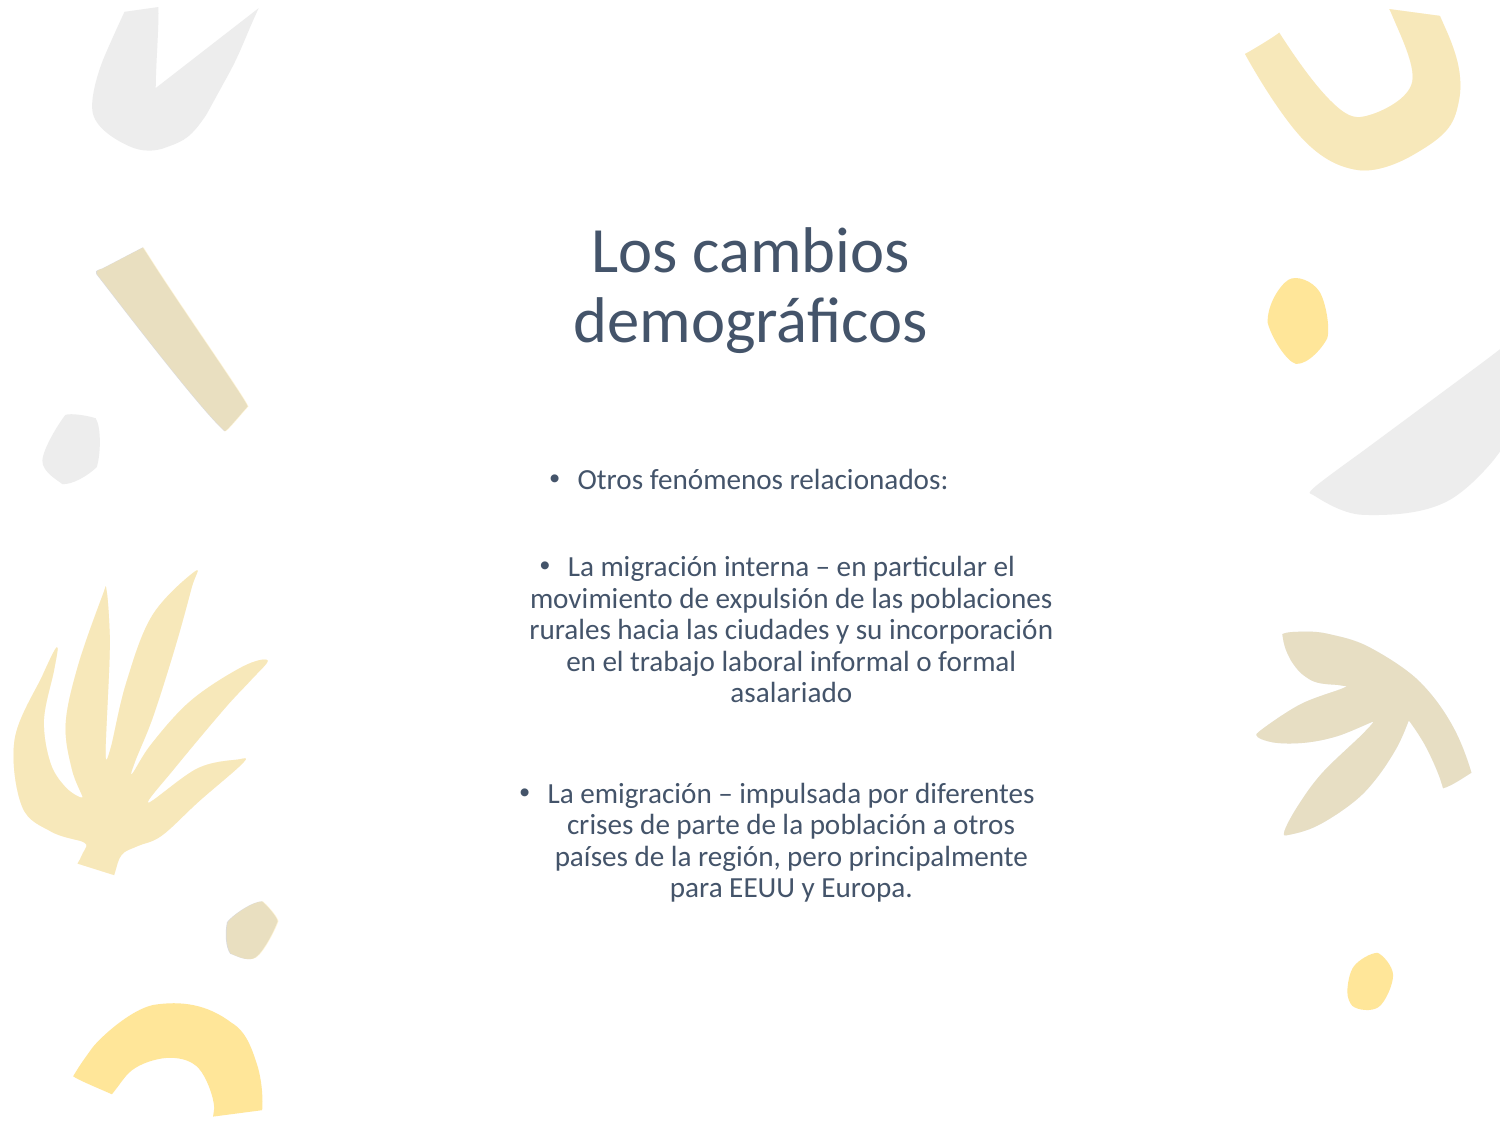

# Los cambios demográficos

Otros fenómenos relacionados:

La migración interna – en particular el movimiento de expulsión de las poblaciones rurales hacia las ciudades y su incorporación en el trabajo laboral informal o formal asalariado

La emigración – impulsada por diferentes crises de parte de la población a otros países de la región, pero principalmente para EEUU y Europa.